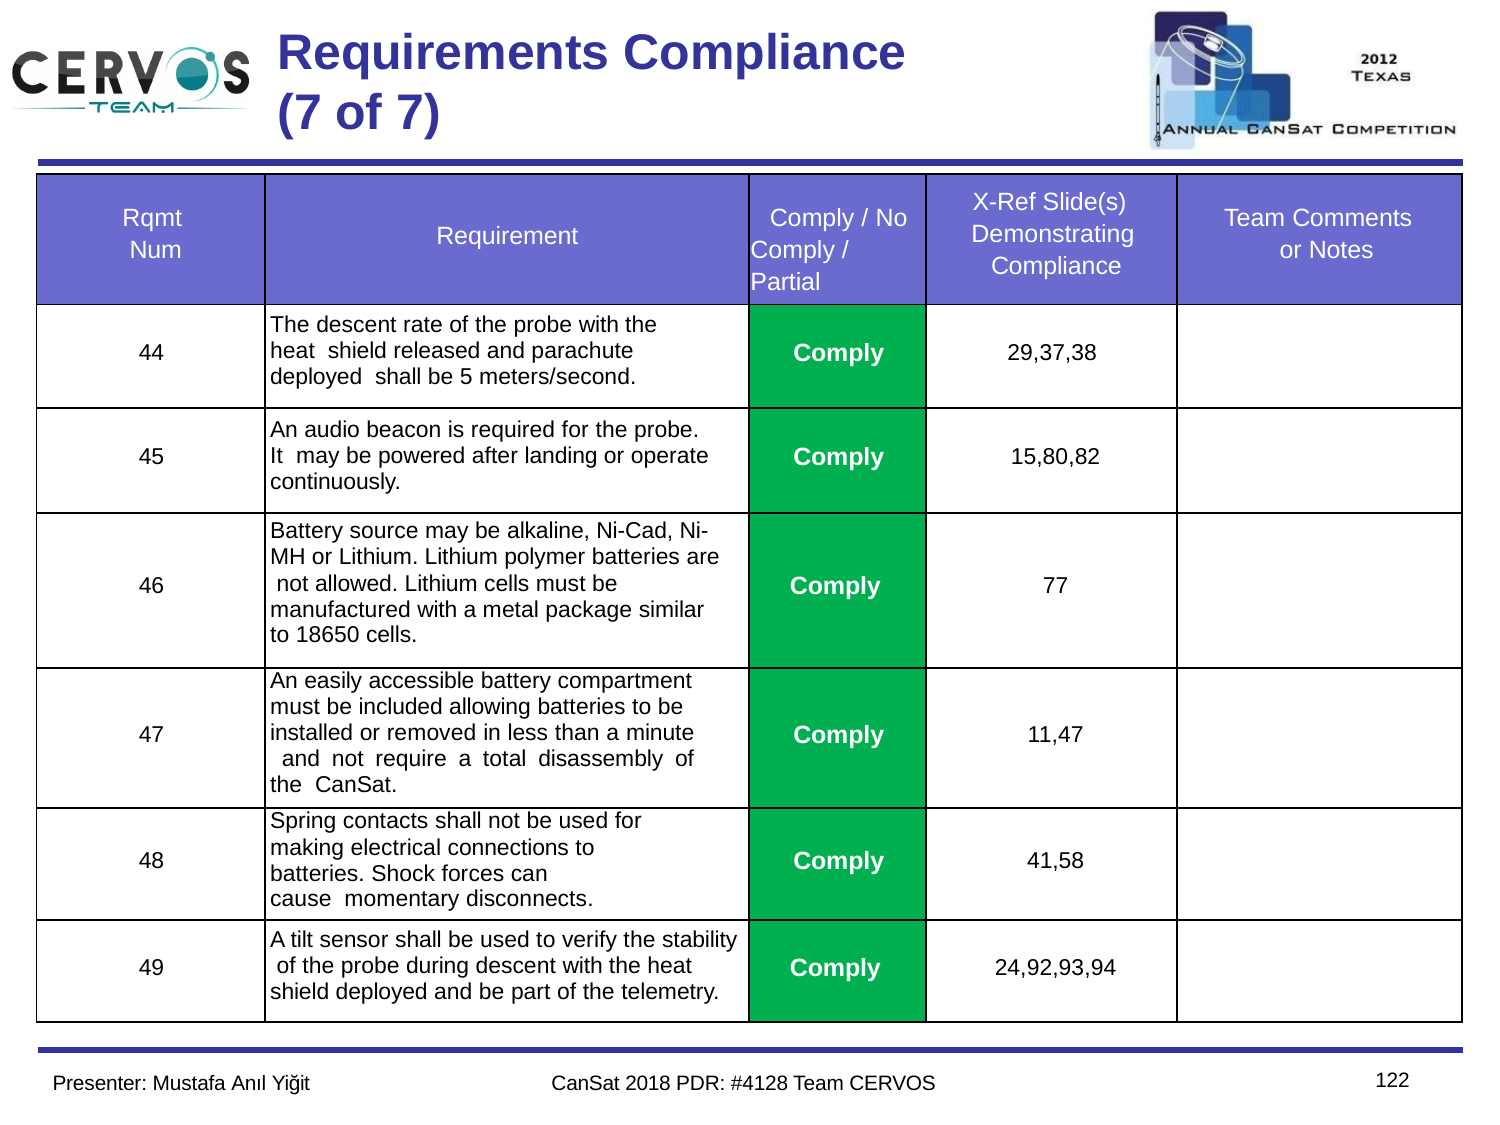

# Requirements Compliance
(7 of 7)
Team Logo
Here
(If You Want)

| Rqmt Num | Requirement | Comply / No Comply / Partial | X-Ref Slide(s) Demonstrating Compliance | Team Comments or Notes |
| --- | --- | --- | --- | --- |
| 44 | The descent rate of the probe with the heat shield released and parachute deployed shall be 5 meters/second. | Comply | 29,37,38 |  |
| 45 | An audio beacon is required for the probe. It may be powered after landing or operate continuously. | Comply | 15,80,82 |  |
| 46 | Battery source may be alkaline, Ni-Cad, Ni- MH or Lithium. Lithium polymer batteries are not allowed. Lithium cells must be manufactured with a metal package similar to 18650 cells. | Comply | 77 |  |
| 47 | An easily accessible battery compartment must be included allowing batteries to be installed or removed in less than a minute and not require a total disassembly of the CanSat. | Comply | 11,47 |  |
| 48 | Spring contacts shall not be used for making electrical connections to batteries. Shock forces can cause momentary disconnects. | Comply | 41,58 |  |
| 49 | A tilt sensor shall be used to verify the stability of the probe during descent with the heat shield deployed and be part of the telemetry. | Comply | 24,92,93,94 |  |
122
Presenter: Mustafa Anıl Yiğit
CanSat 2018 PDR: #4128 Team CERVOS